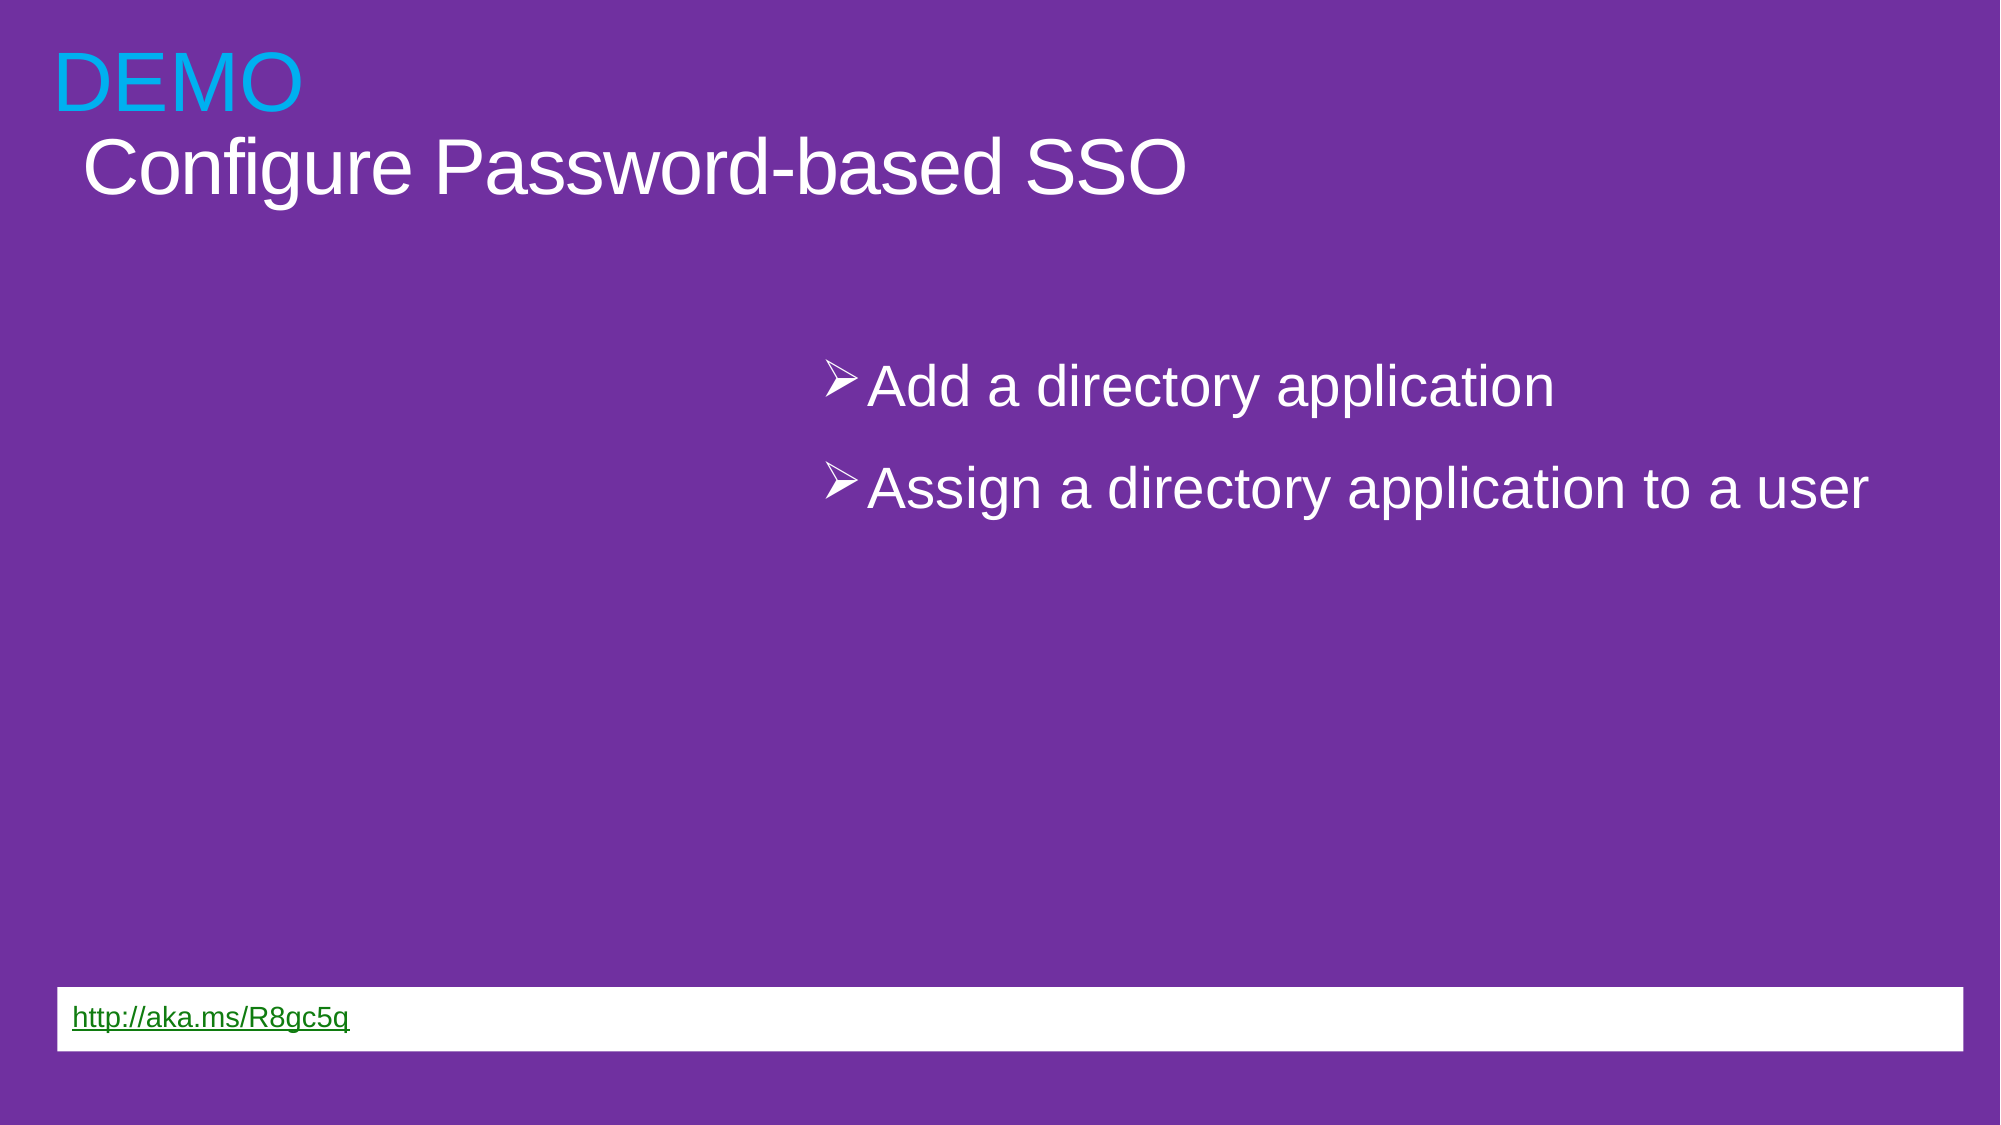

# Configure Password-based SSO
Add a directory application
Assign a directory application to a user

http://aka.ms/R8gc5q